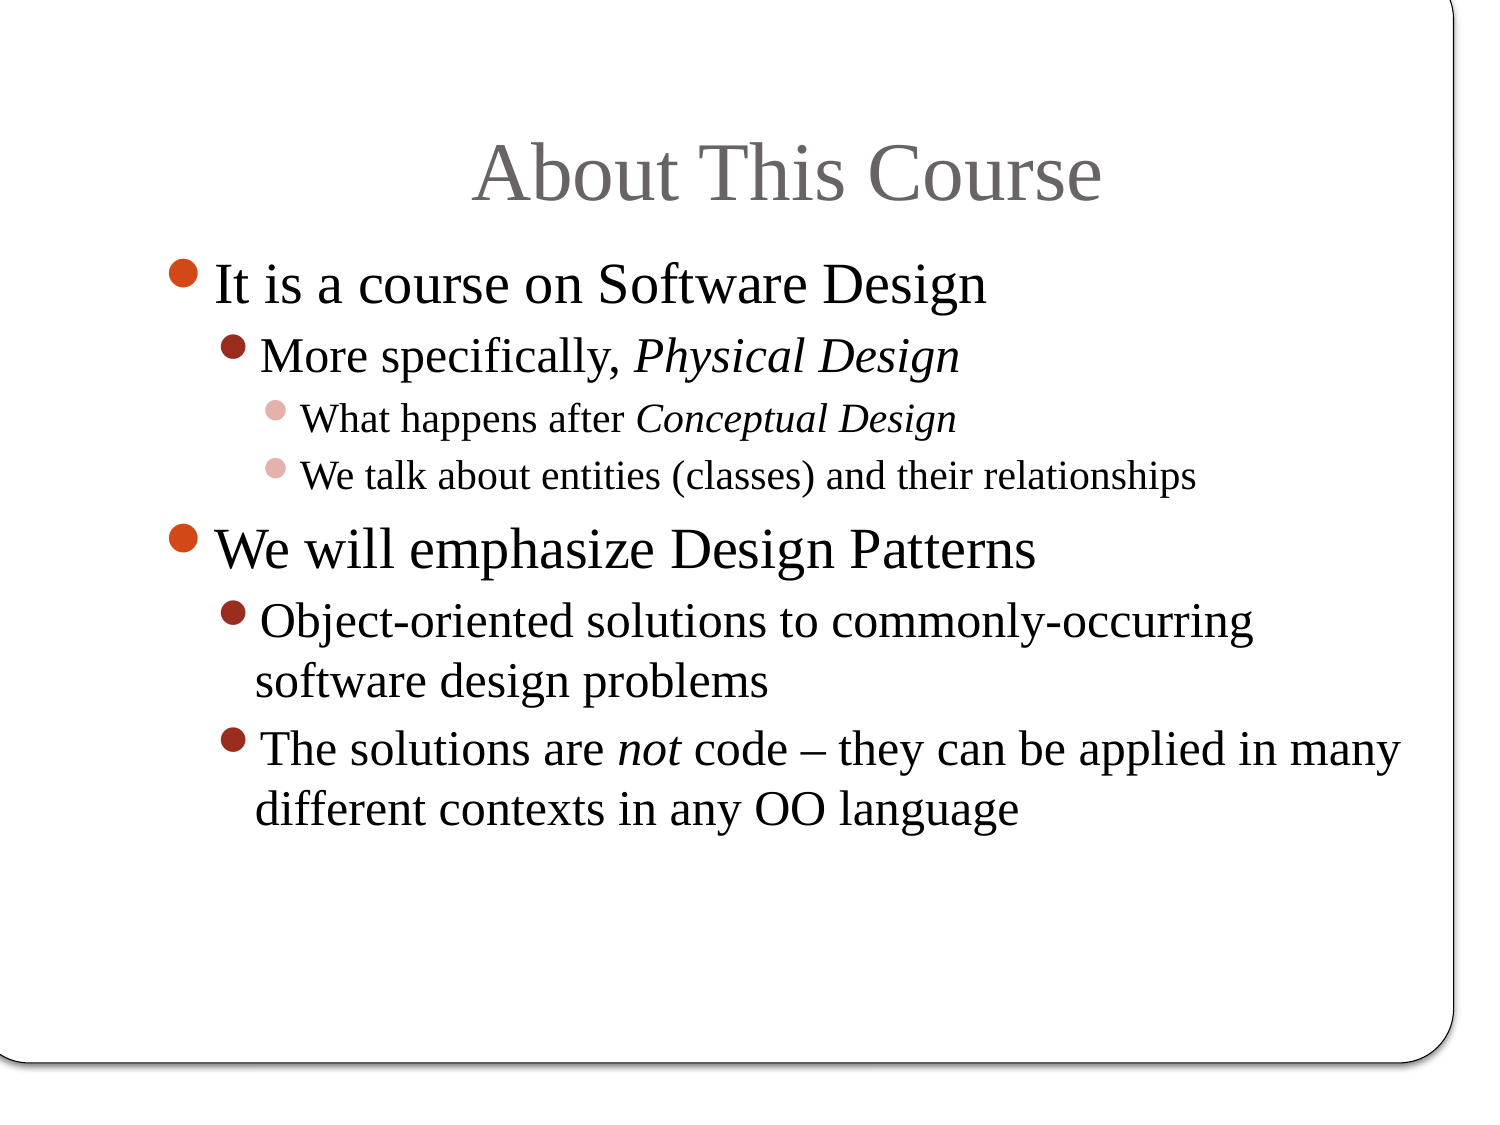

# About This Course
It is a course on Software Design
More specifically, Physical Design
What happens after Conceptual Design
We talk about entities (classes) and their relationships
We will emphasize Design Patterns
Object-oriented solutions to commonly-occurring software design problems
The solutions are not code – they can be applied in many different contexts in any OO language